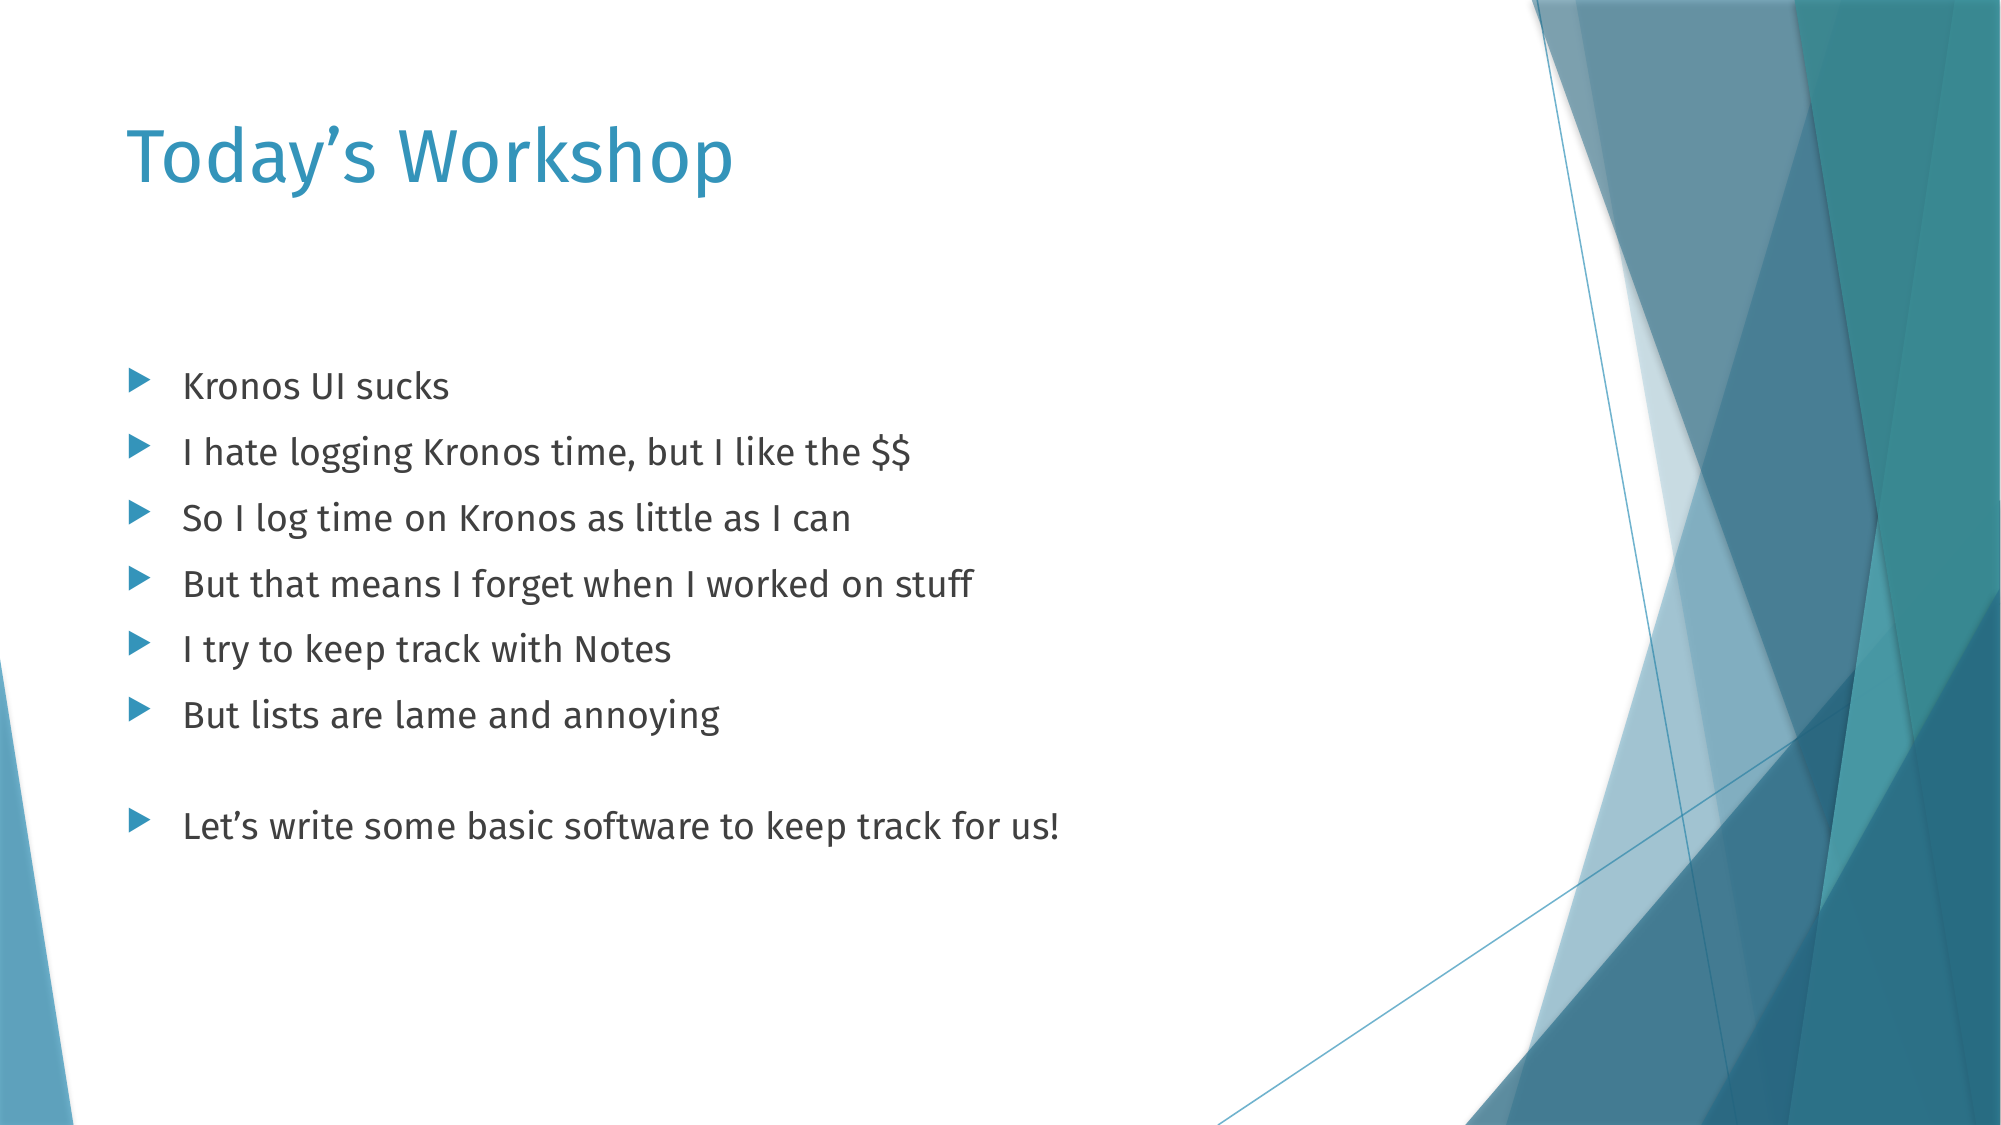

# Today’s Workshop
Kronos UI sucks
I hate logging Kronos time, but I like the $$
So I log time on Kronos as little as I can
But that means I forget when I worked on stuff
I try to keep track with Notes
But lists are lame and annoying
Let’s write some basic software to keep track for us!